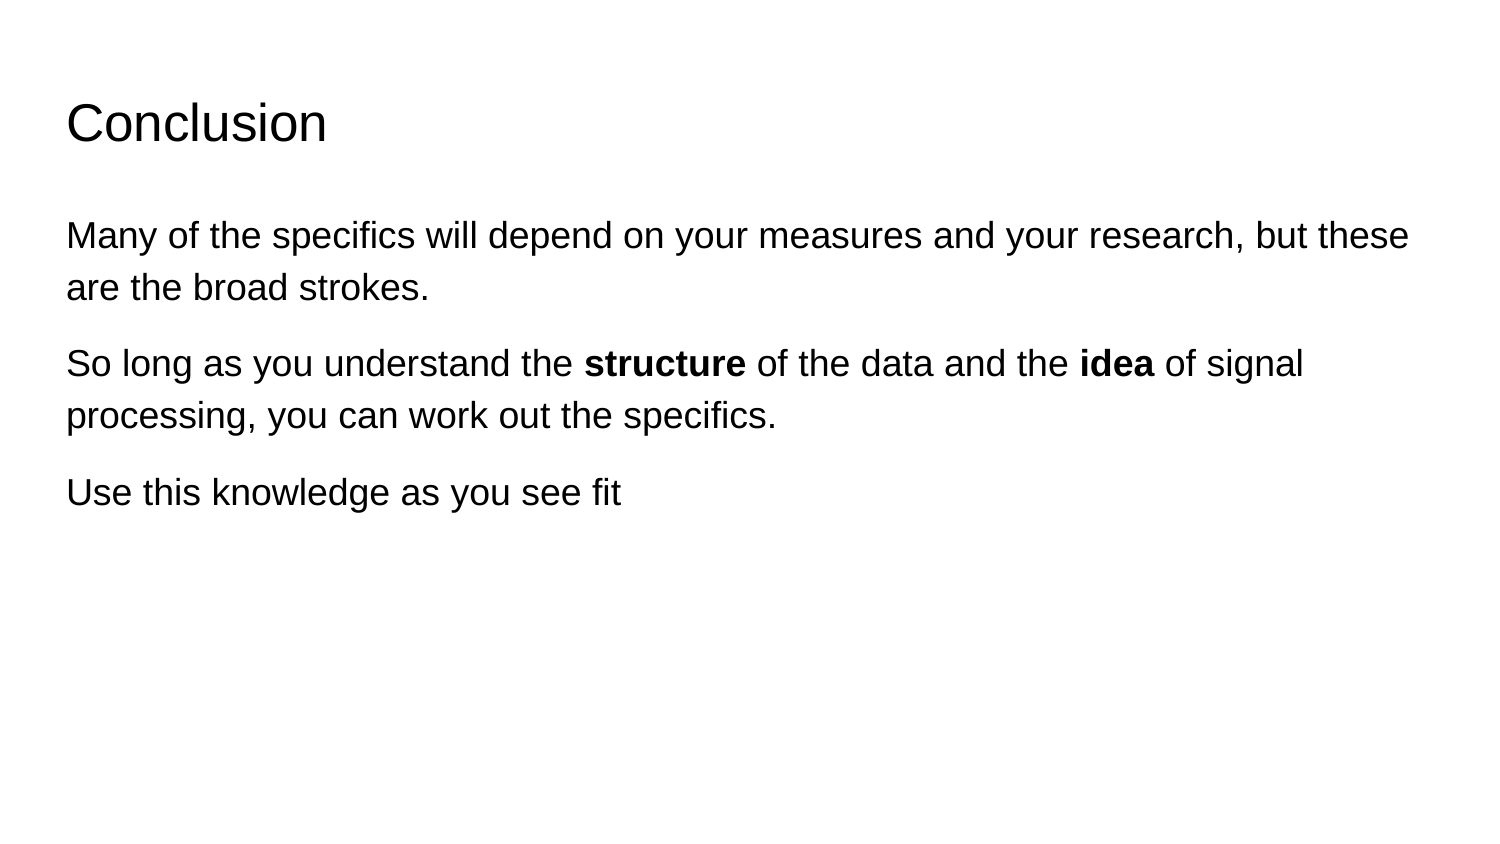

# Conclusion
Many of the specifics will depend on your measures and your research, but these are the broad strokes.
So long as you understand the structure of the data and the idea of signal processing, you can work out the specifics.
Use this knowledge as you see fit